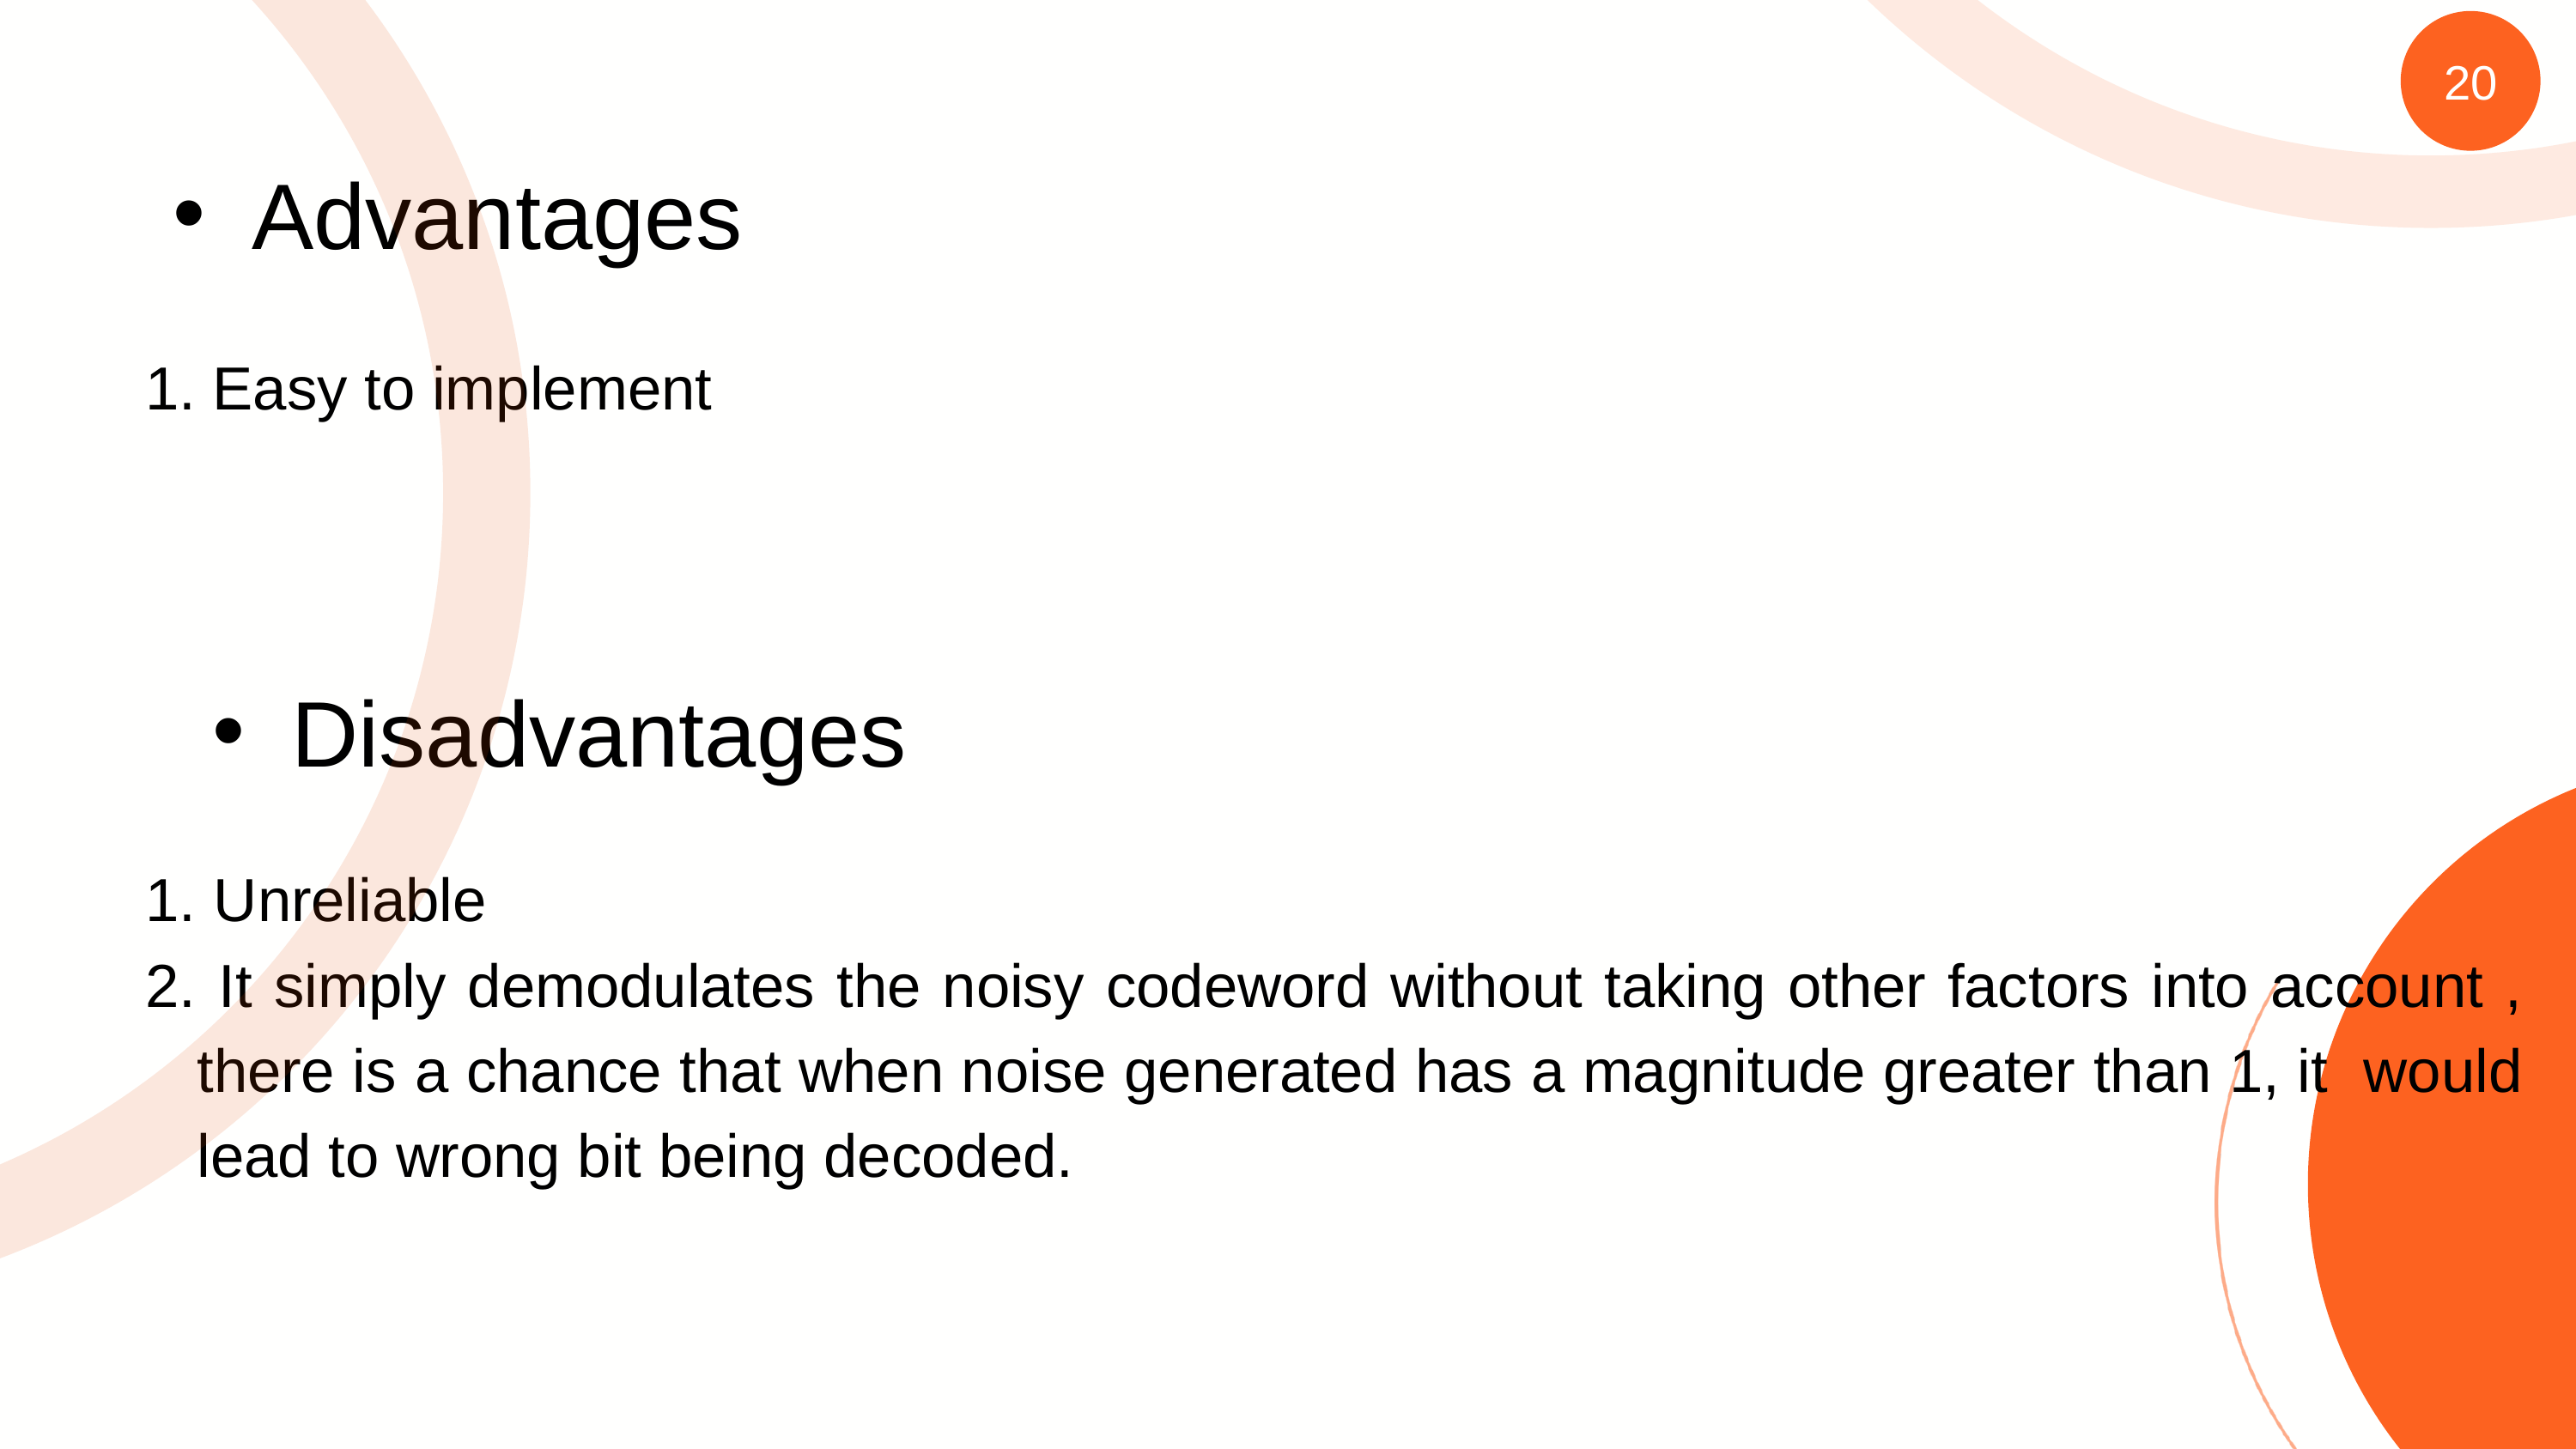

20
Advantages
1. Easy to implement
Disadvantages

 Unreliable
 It simply demodulates the noisy codeword without taking other factors into account , there is a chance that when noise generated has a magnitude greater than 1, it  would lead to wrong bit being decoded.